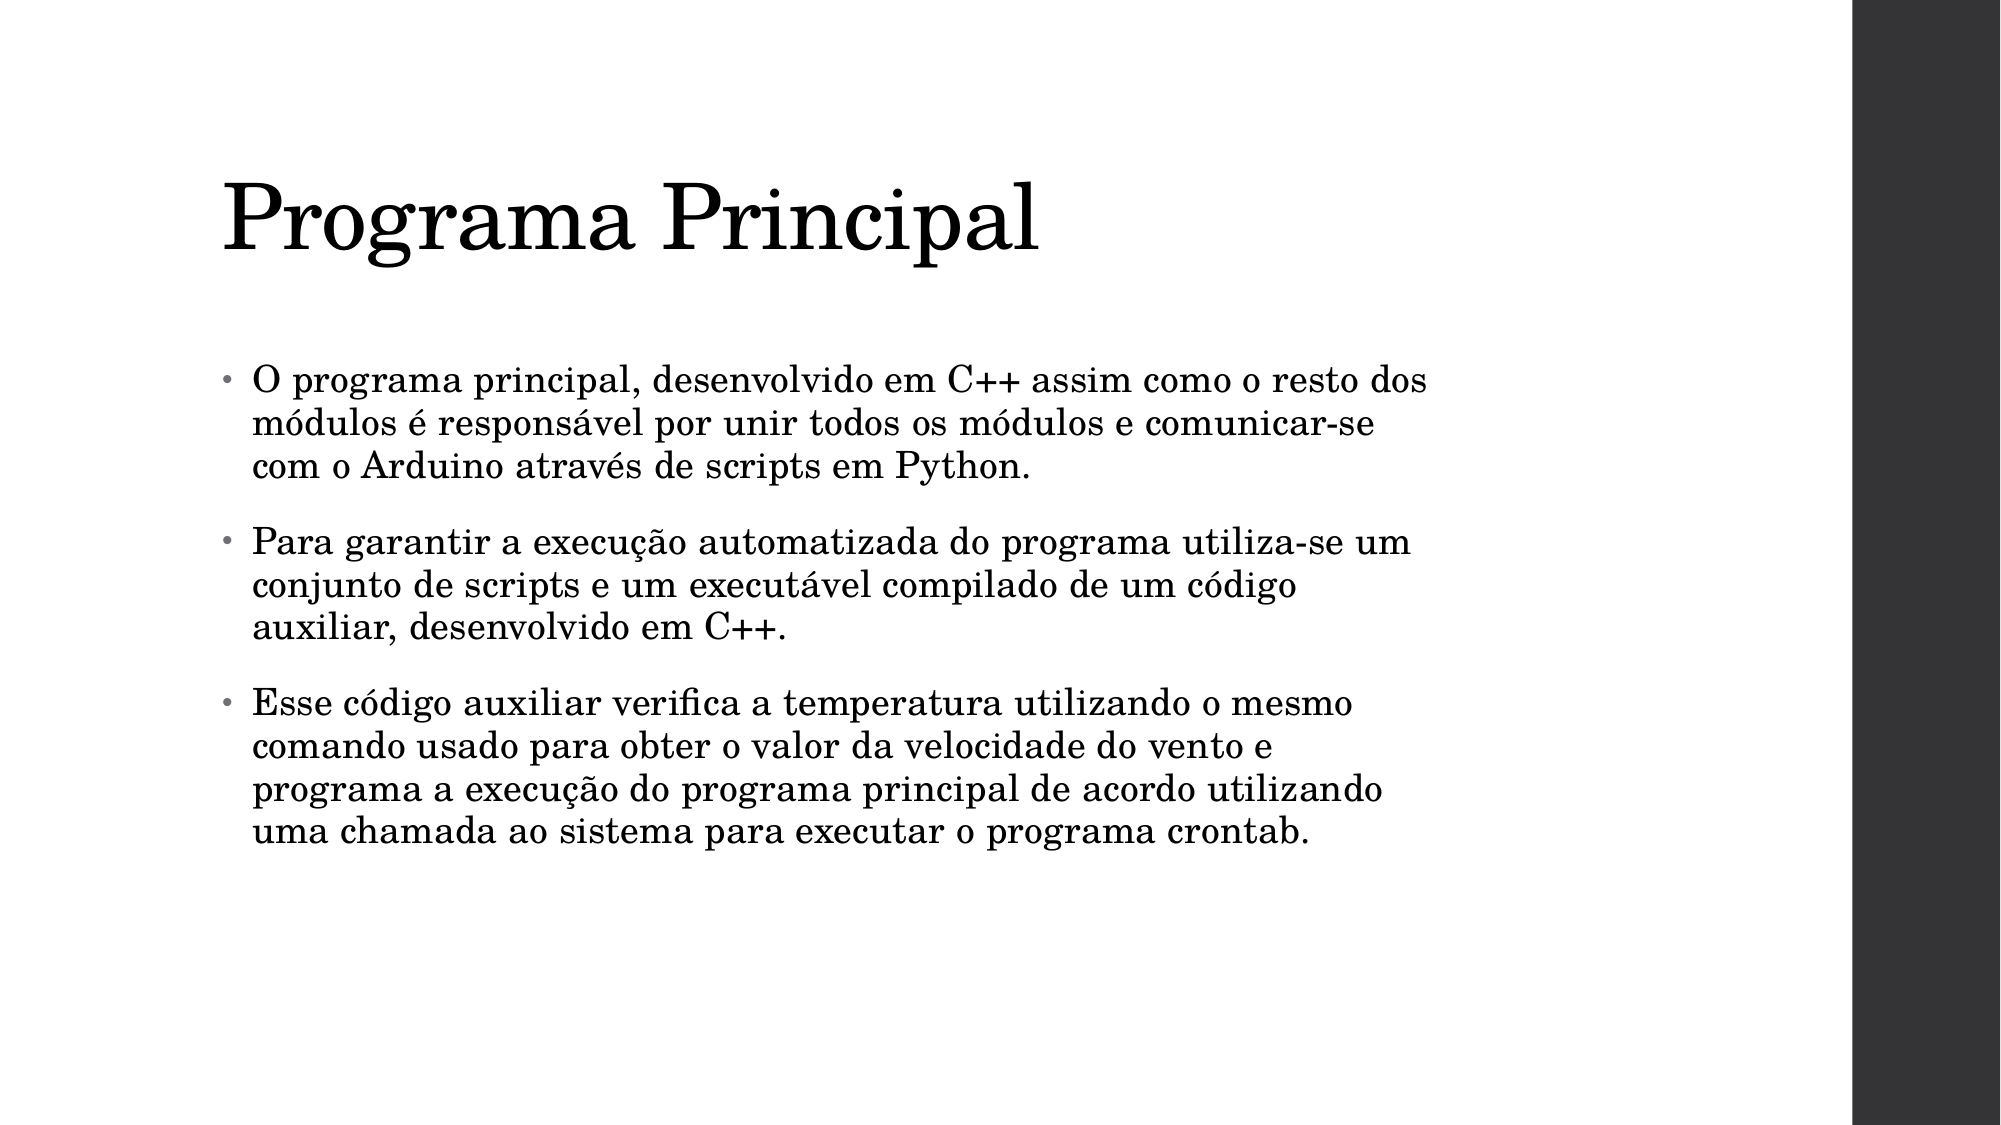

# Programa Principal
O programa principal, desenvolvido em C++ assim como o resto dos módulos é responsável por unir todos os módulos e comunicar-se com o Arduino através de scripts em Python.
Para garantir a execução automatizada do programa utiliza-se um conjunto de scripts e um executável compilado de um código auxiliar, desenvolvido em C++.
Esse código auxiliar verifica a temperatura utilizando o mesmo comando usado para obter o valor da velocidade do vento e programa a execução do programa principal de acordo utilizando uma chamada ao sistema para executar o programa crontab.